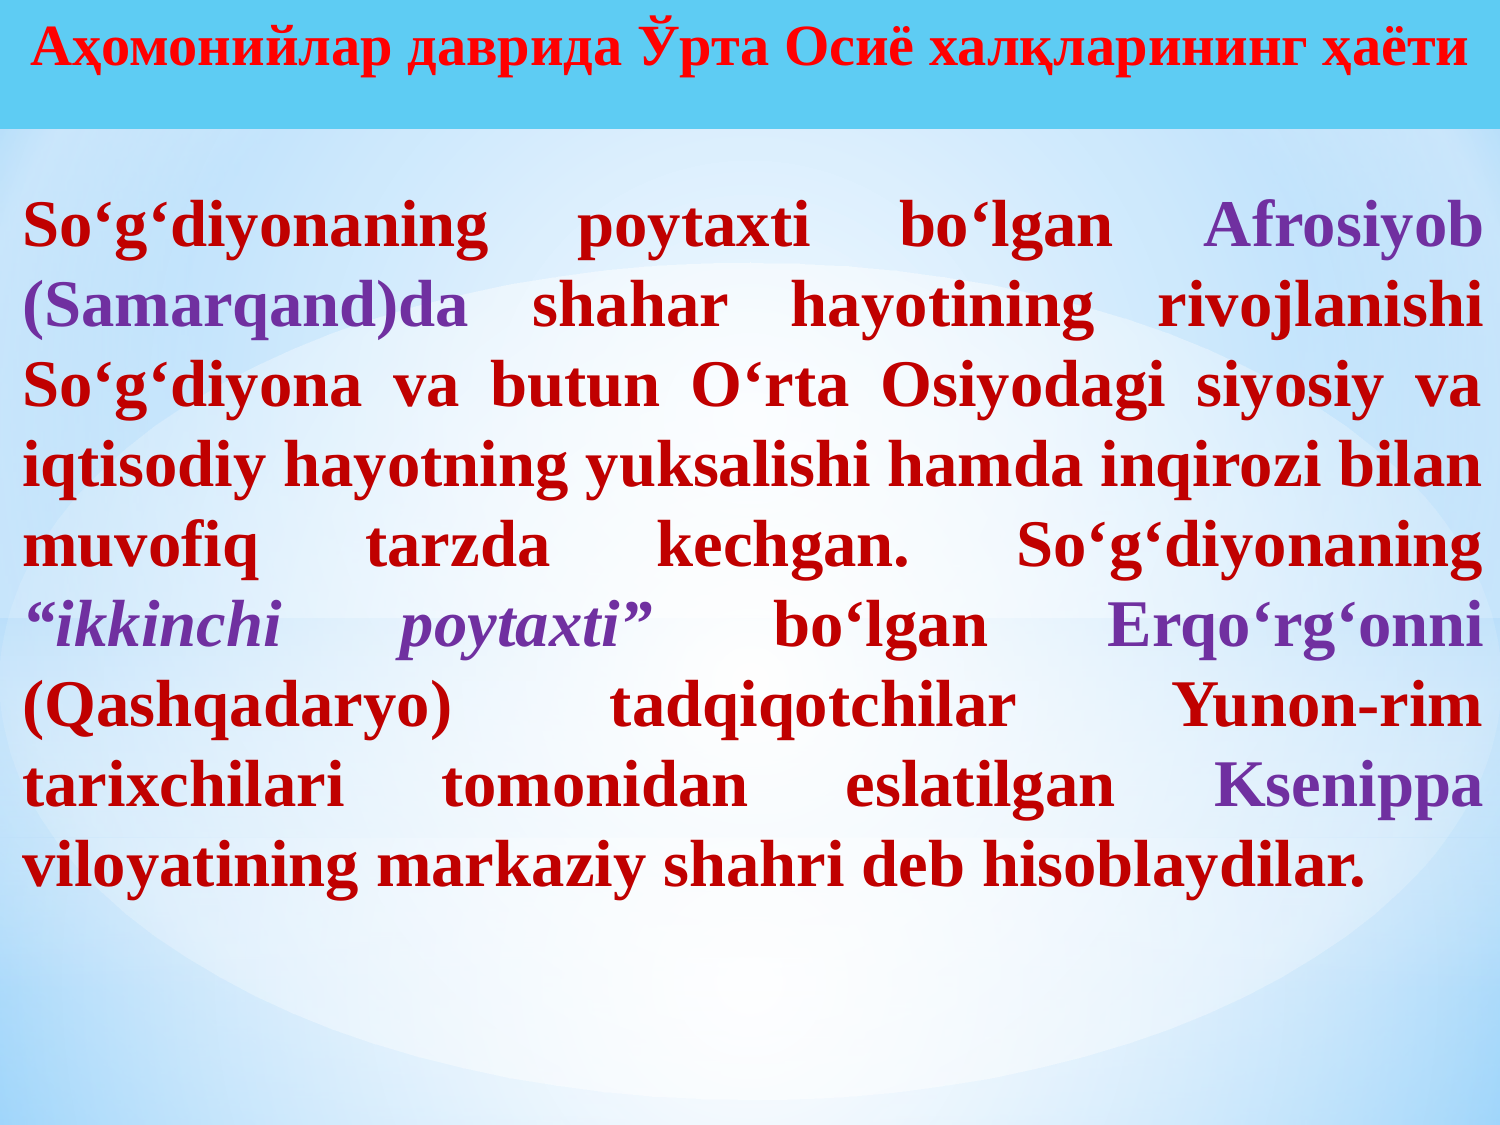

# Аҳомонийлар даврида Ўрта Осиё халқларининг ҳаёти
So‘g‘diyonaning poytaxti bo‘lgan Afrosiyob (Samarqand)da shahar hayotining rivojlanishi So‘g‘diyona va butun O‘rta Osiyodagi siyosiy va iqtisodiy hayotning yuksalishi hamda inqirozi bilan muvofiq tarzda kechgan. So‘g‘diyonaning “ikkinchi poytaxti” bo‘lgan Erqo‘rg‘onni (Qashqadaryo) tadqiqotchilar Yunon-rim tarixchilari tomonidan eslatilgan Ksenippa viloyatining markaziy shahri deb hisoblaydilar.